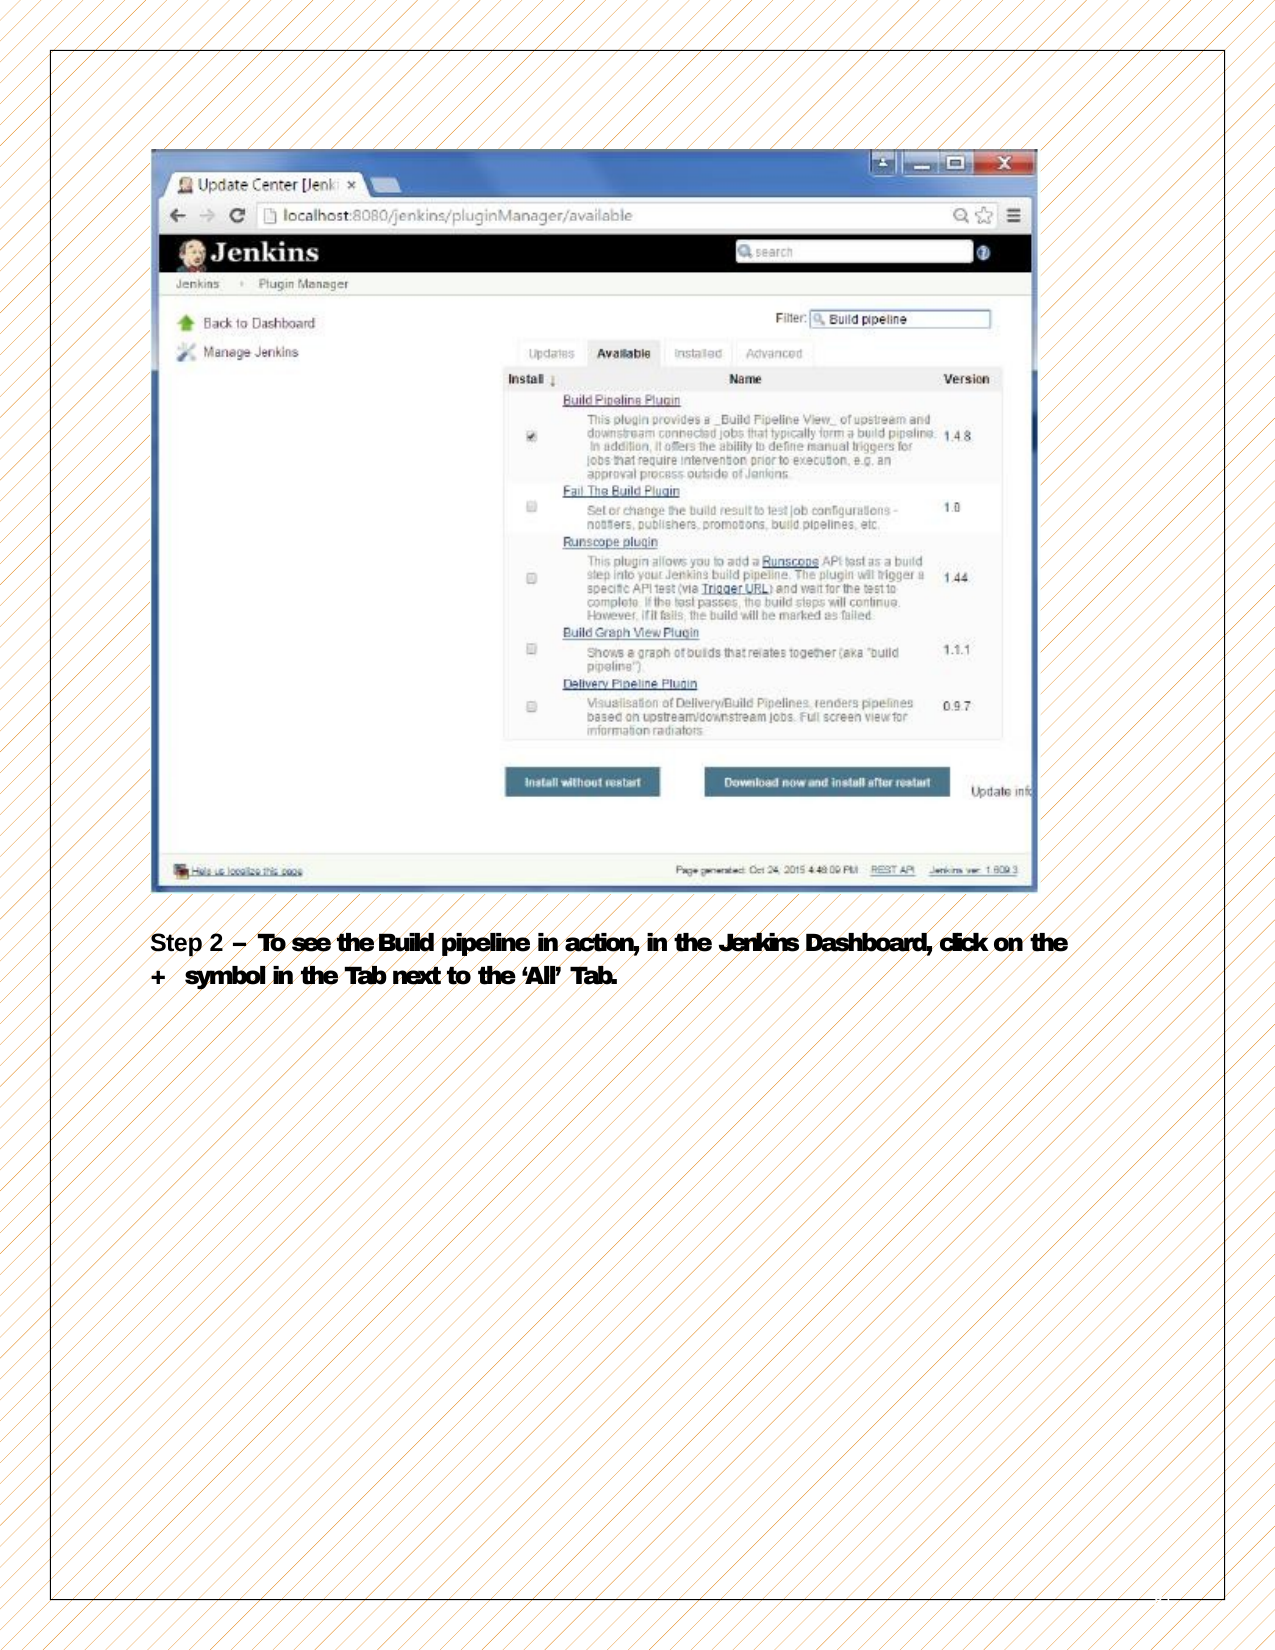

Step 2 − To see the Build pipeline in action, in the Jenkins Dashboard, click on the +  symbol in the Tab next to the ‘All’ Tab.
81